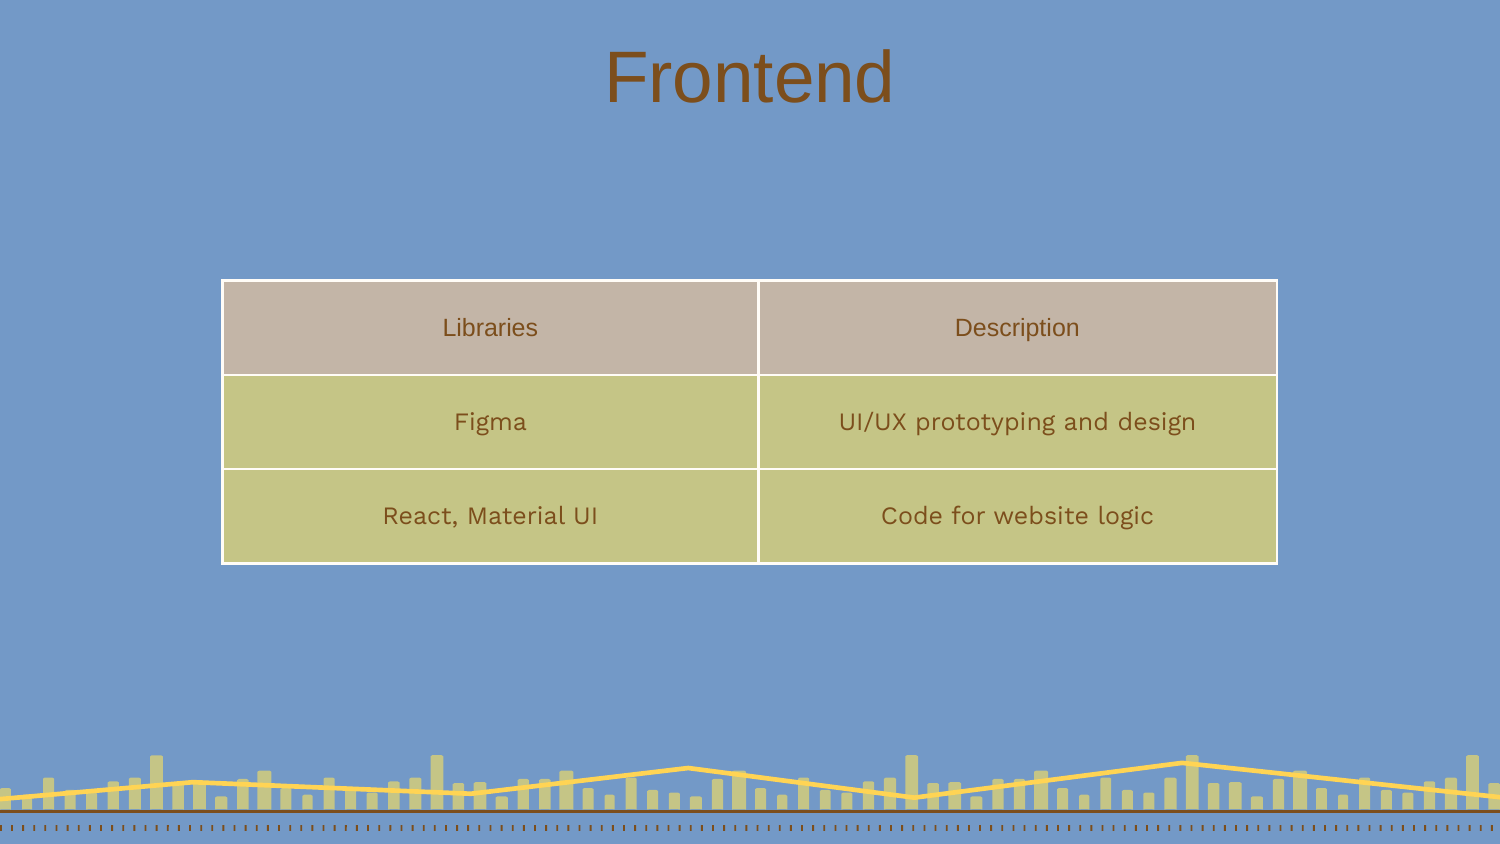

# Frontend
| Libraries | Description |
| --- | --- |
| Figma | UI/UX prototyping and design |
| React, Material UI | Code for website logic |